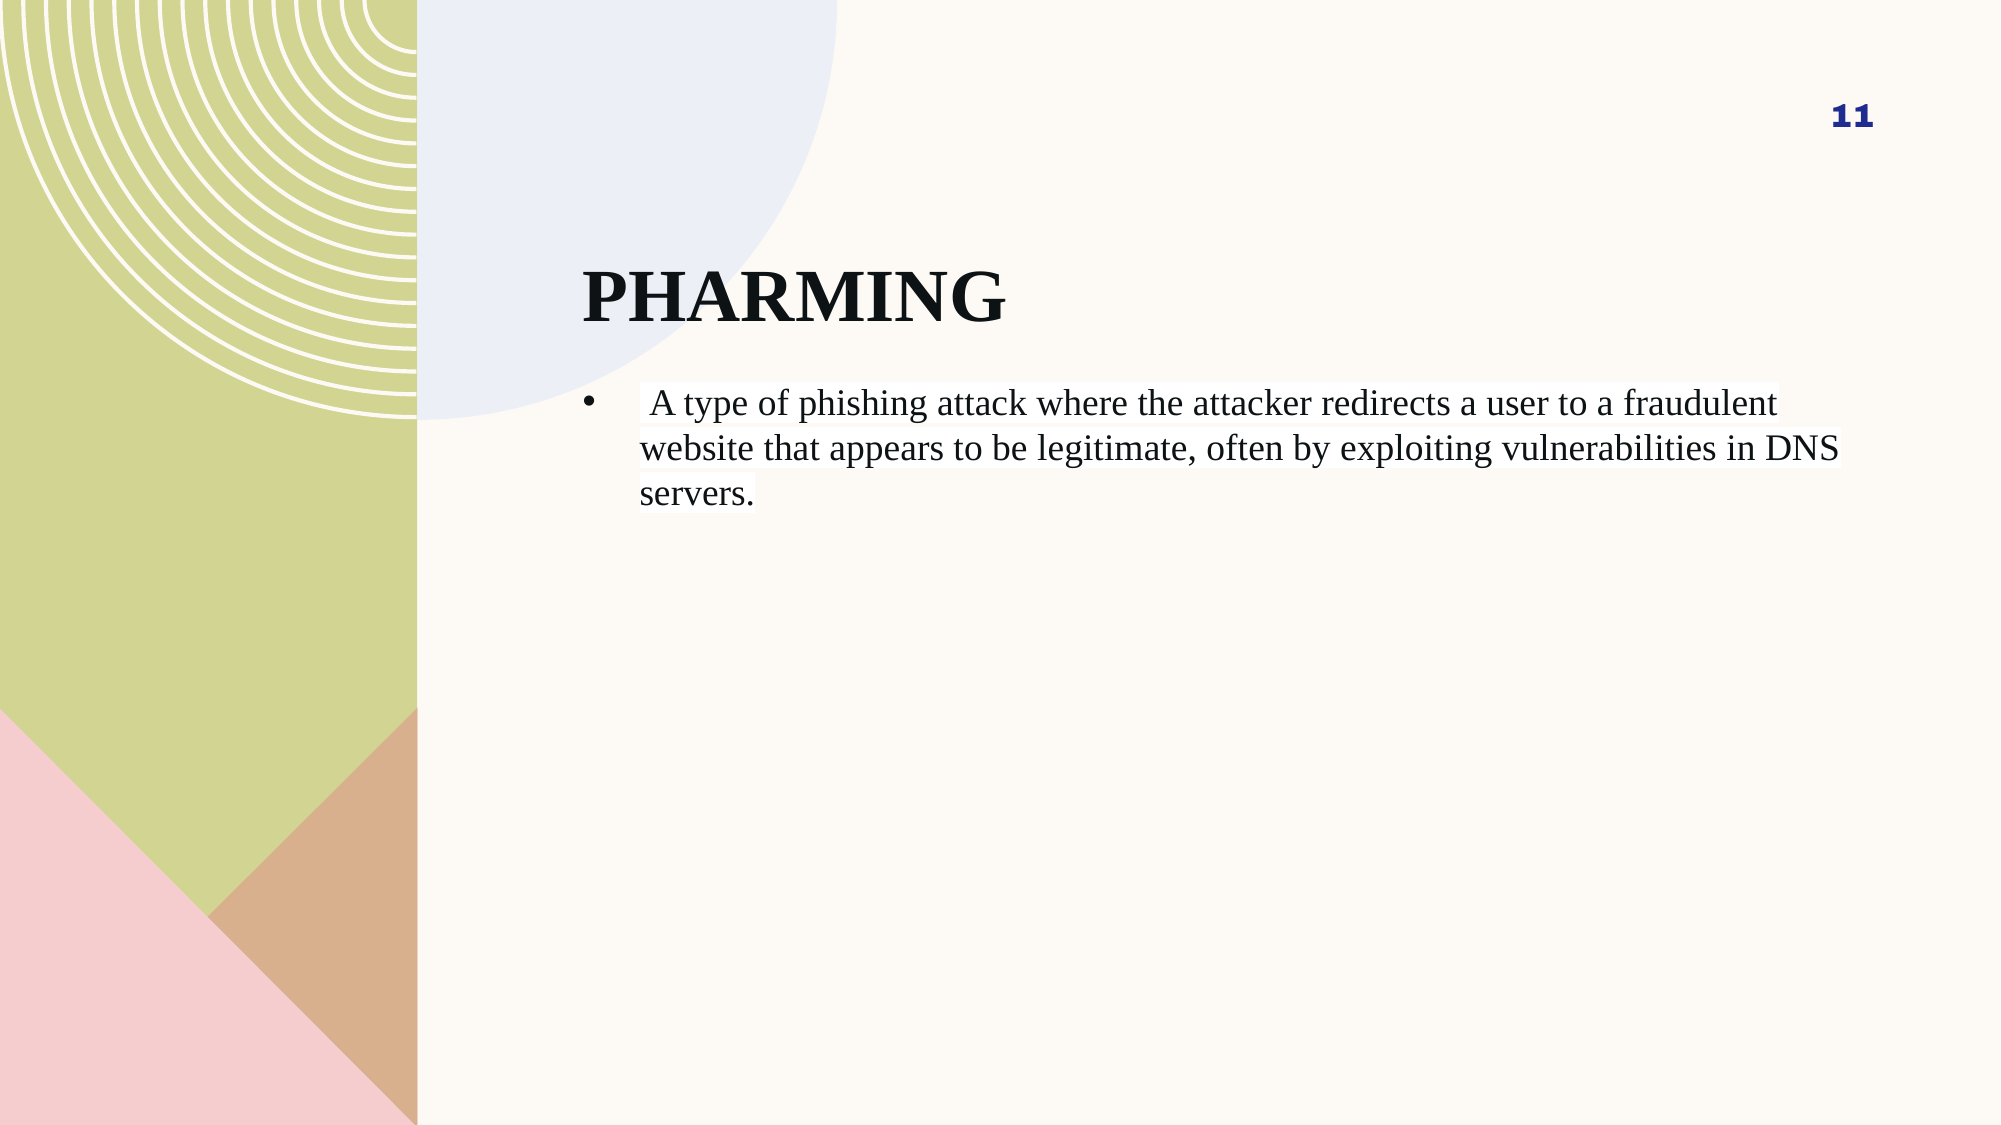

11
# PHARMING
 A type of phishing attack where the attacker redirects a user to a fraudulent website that appears to be legitimate, often by exploiting vulnerabilities in DNS servers.